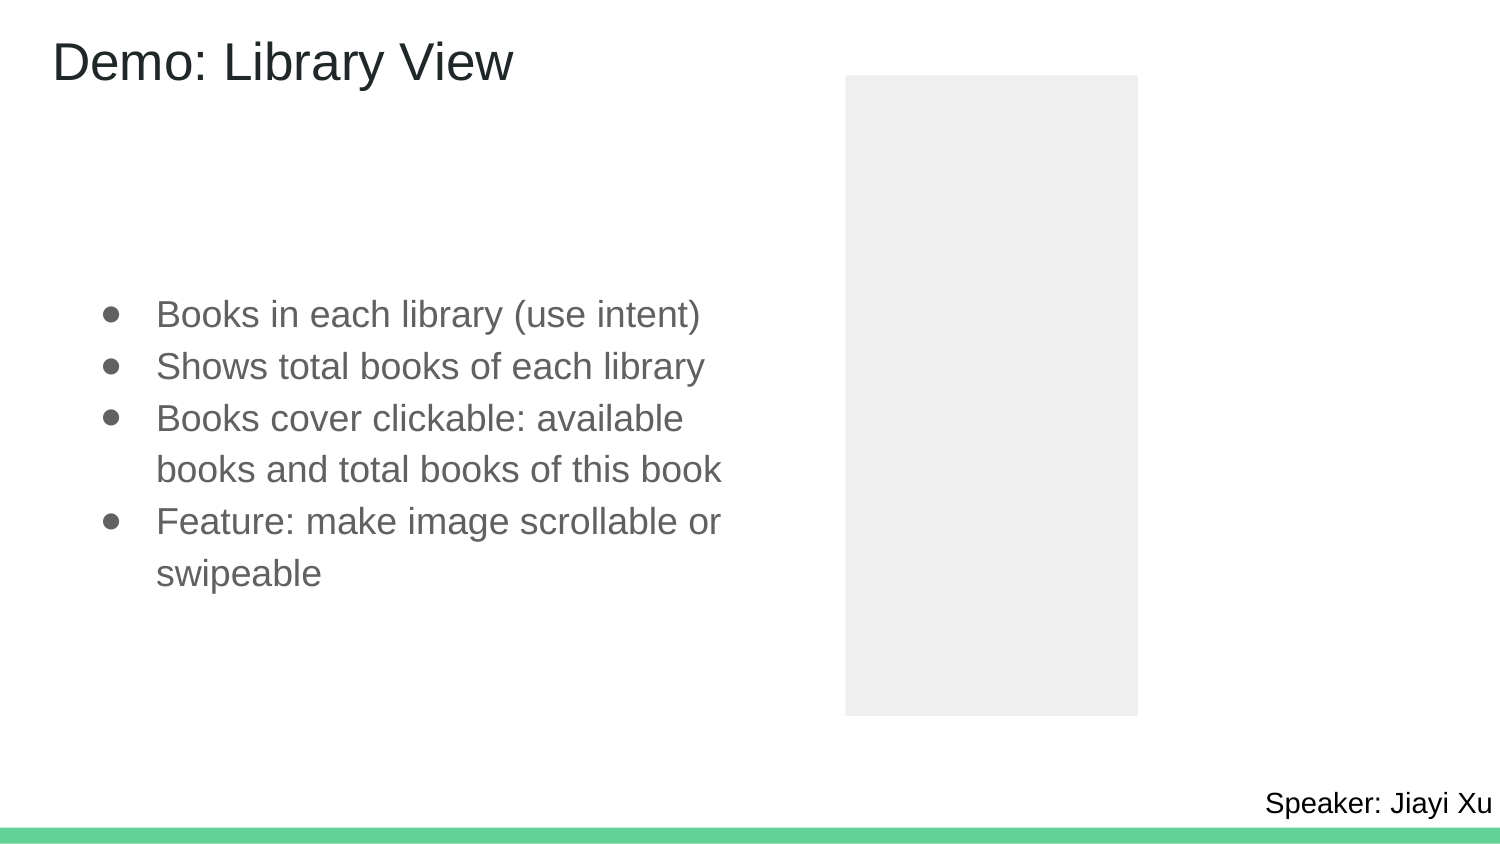

Jiayi
# Demo: Library View

Books in each library (use intent)
Shows total books of each library
Books cover clickable: available books and total books of this book
Feature: make image scrollable or swipeable

Speaker: Jiayi Xu